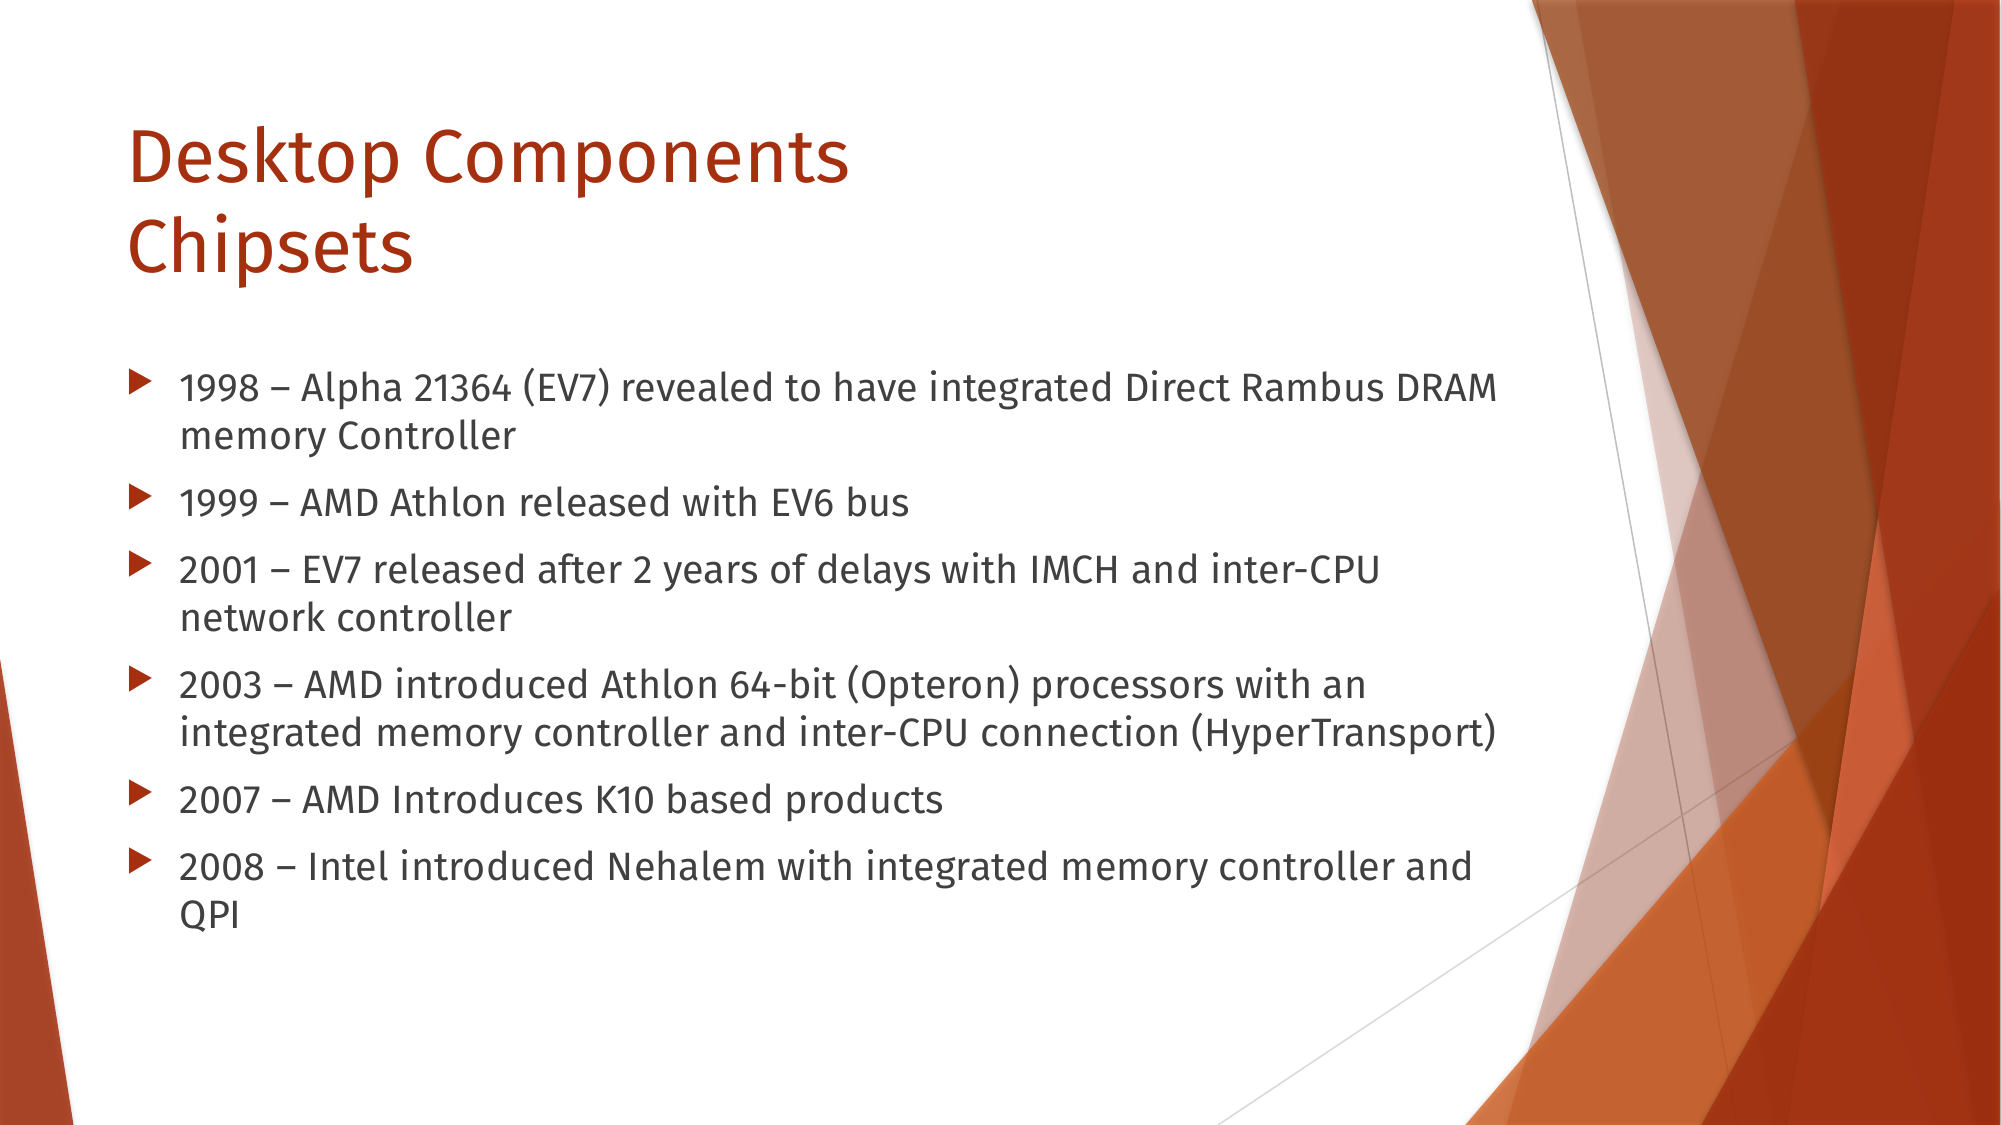

# Desktop Components Chipsets
1998 – Alpha 21364 (EV7) revealed to have integrated Direct Rambus DRAM memory Controller
1999 – AMD Athlon released with EV6 bus
2001 – EV7 released after 2 years of delays with IMCH and inter-CPU network controller
2003 – AMD introduced Athlon 64-bit (Opteron) processors with an integrated memory controller and inter-CPU connection (HyperTransport)
2007 – AMD Introduces K10 based products
2008 – Intel introduced Nehalem with integrated memory controller and QPI